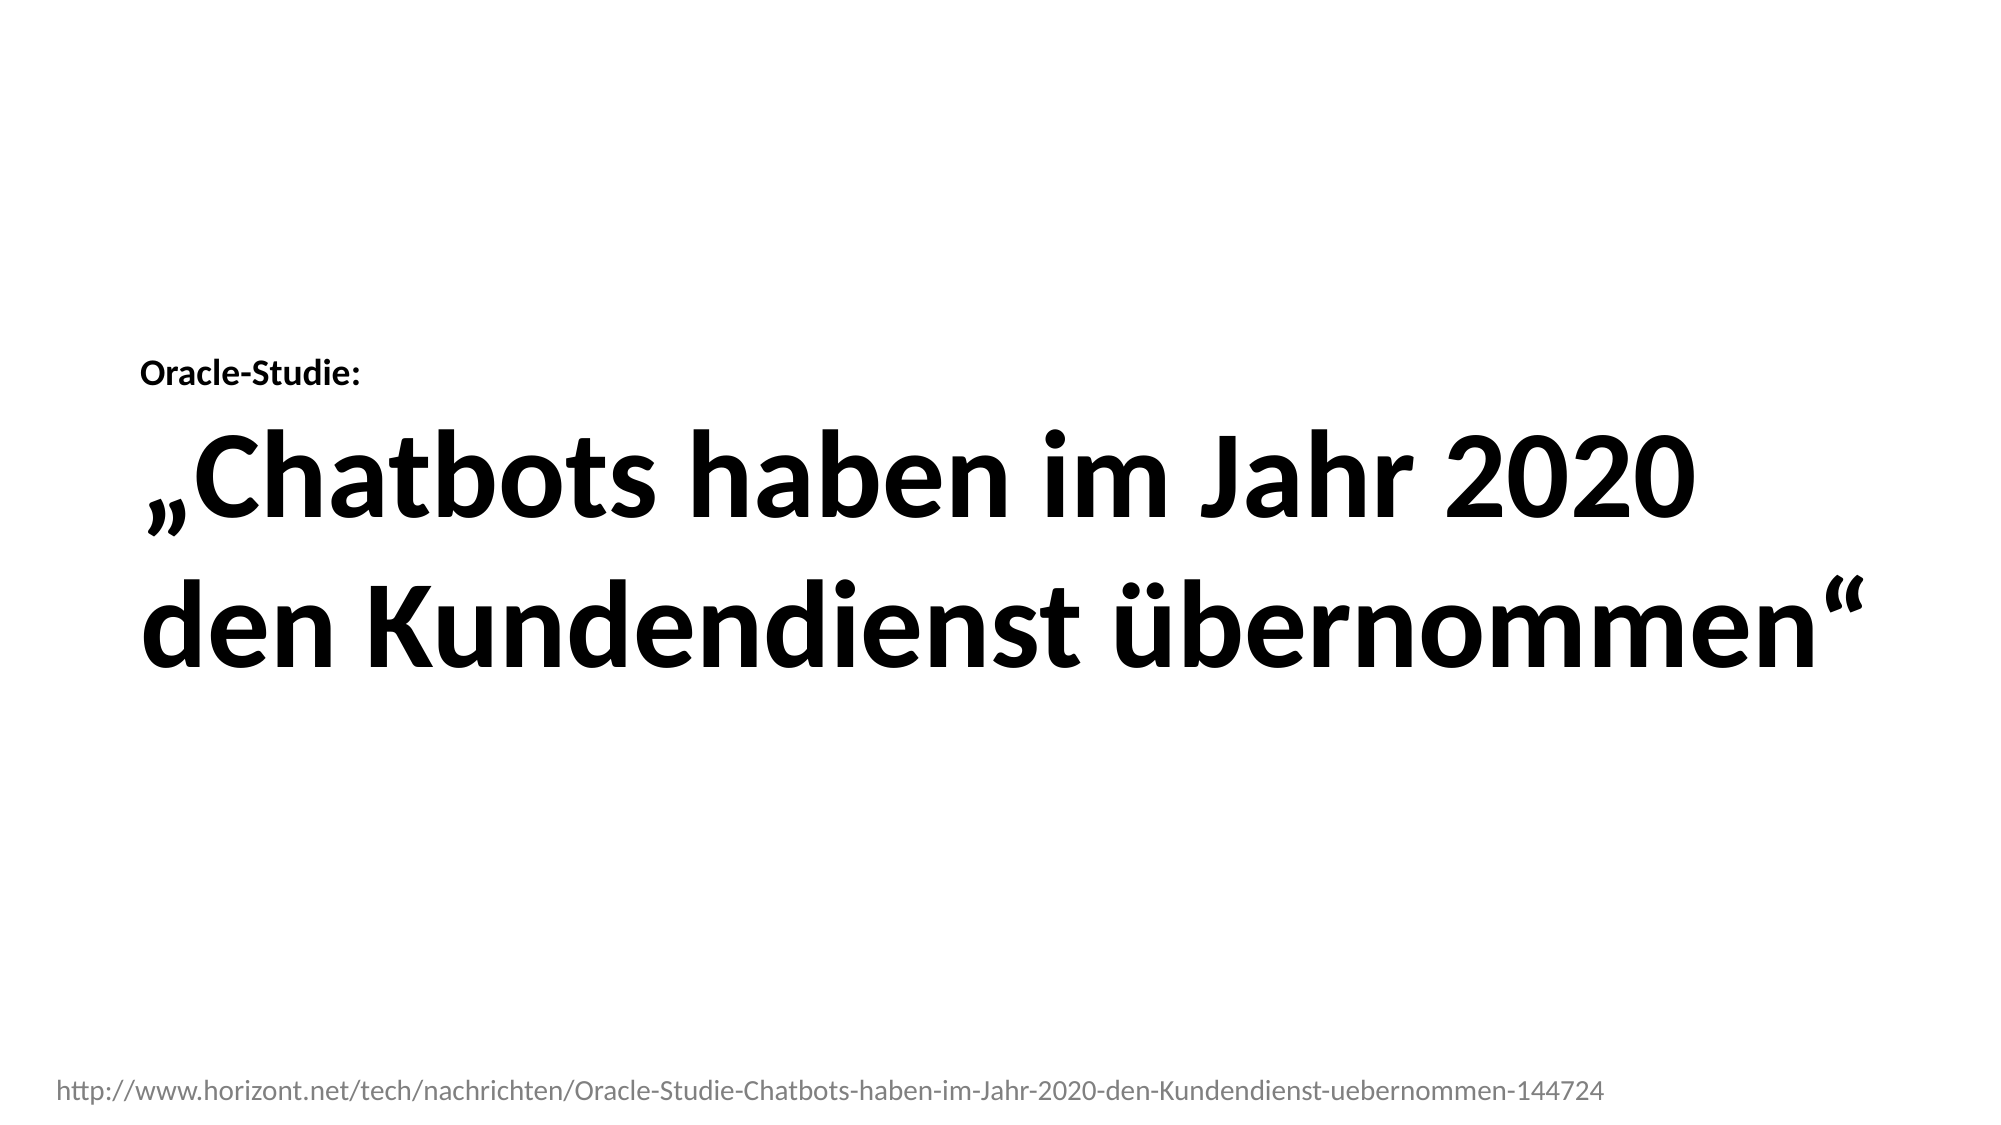

Oracle-Studie:
„Chatbots haben im Jahr 2020
den Kundendienst übernommen“
http://www.horizont.net/tech/nachrichten/Oracle-Studie-Chatbots-haben-im-Jahr-2020-den-Kundendienst-uebernommen-144724